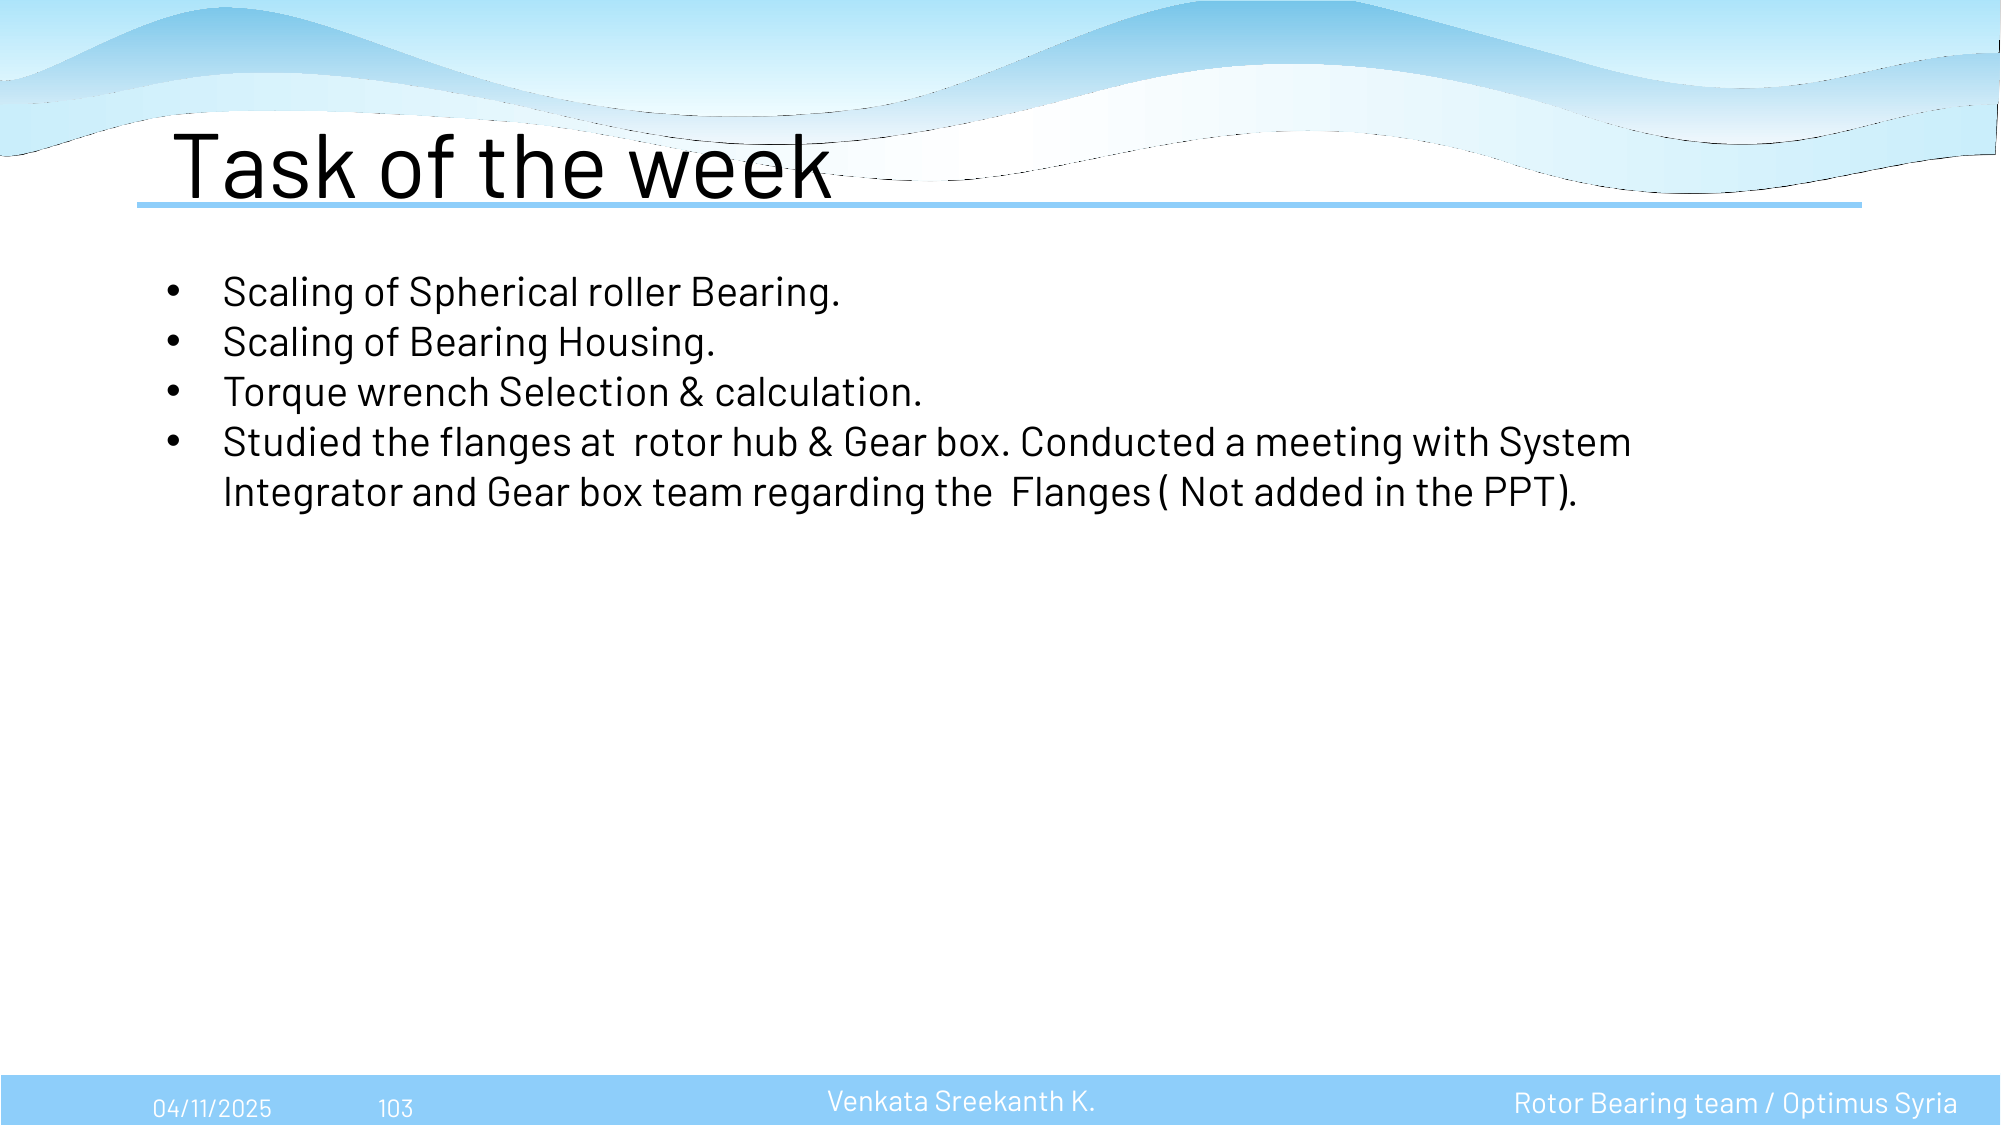

# Task of the week
Scaling of Spherical roller Bearing.
Scaling of Bearing Housing.
Torque wrench Selection & calculation.
Studied the flanges at  rotor hub & Gear box. Conducted a meeting with System Integrator and Gear box team regarding the  Flanges ( Not added in the PPT).

Venkata Sreekanth K.
Rotor Bearing team / Optimus Syria
04/11/2025
103